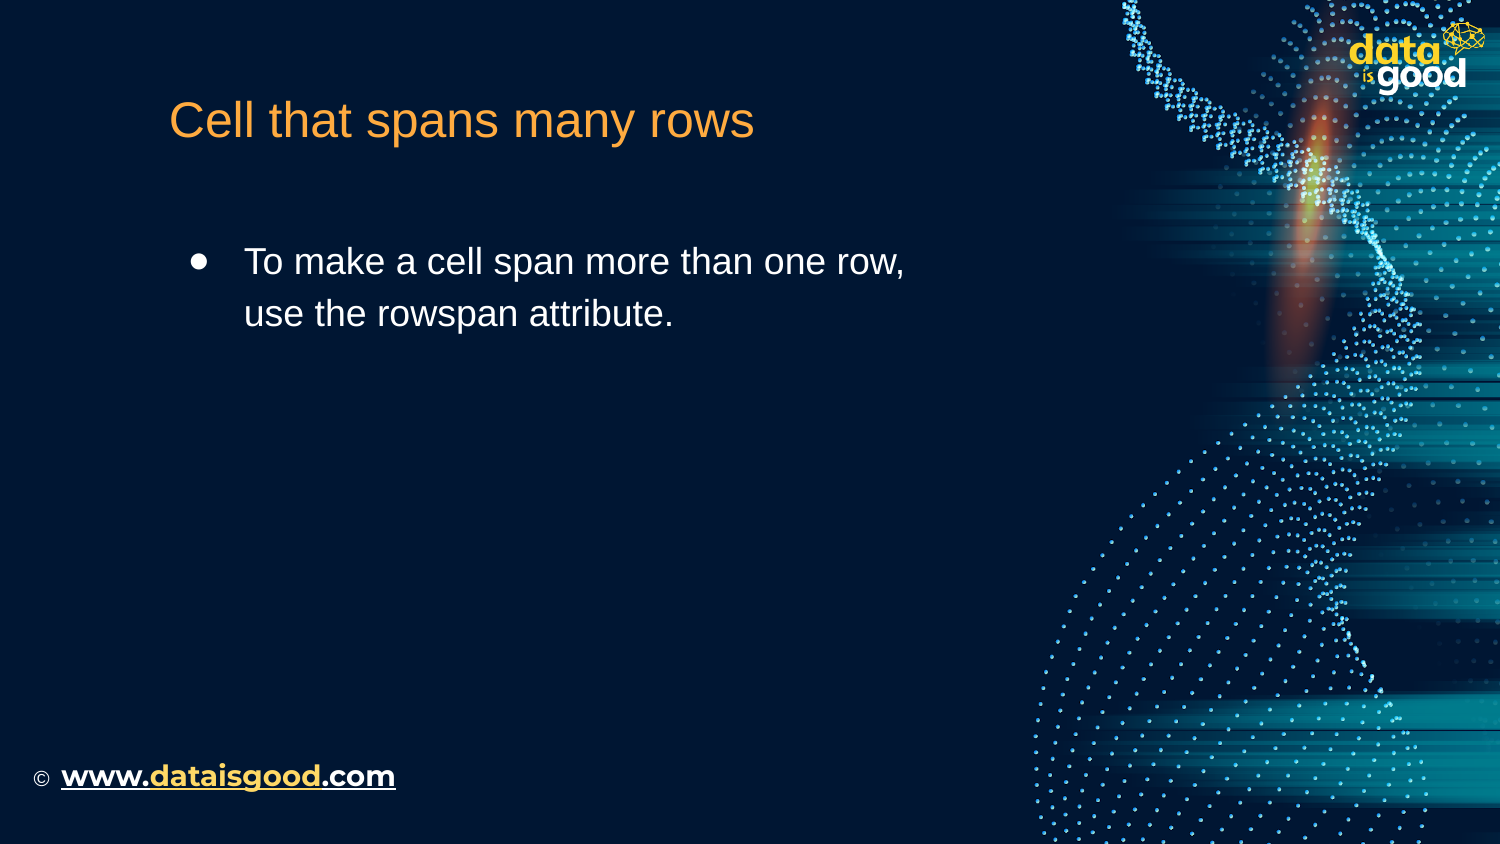

# Cell that spans many rows
To make a cell span more than one row, use the rowspan attribute.